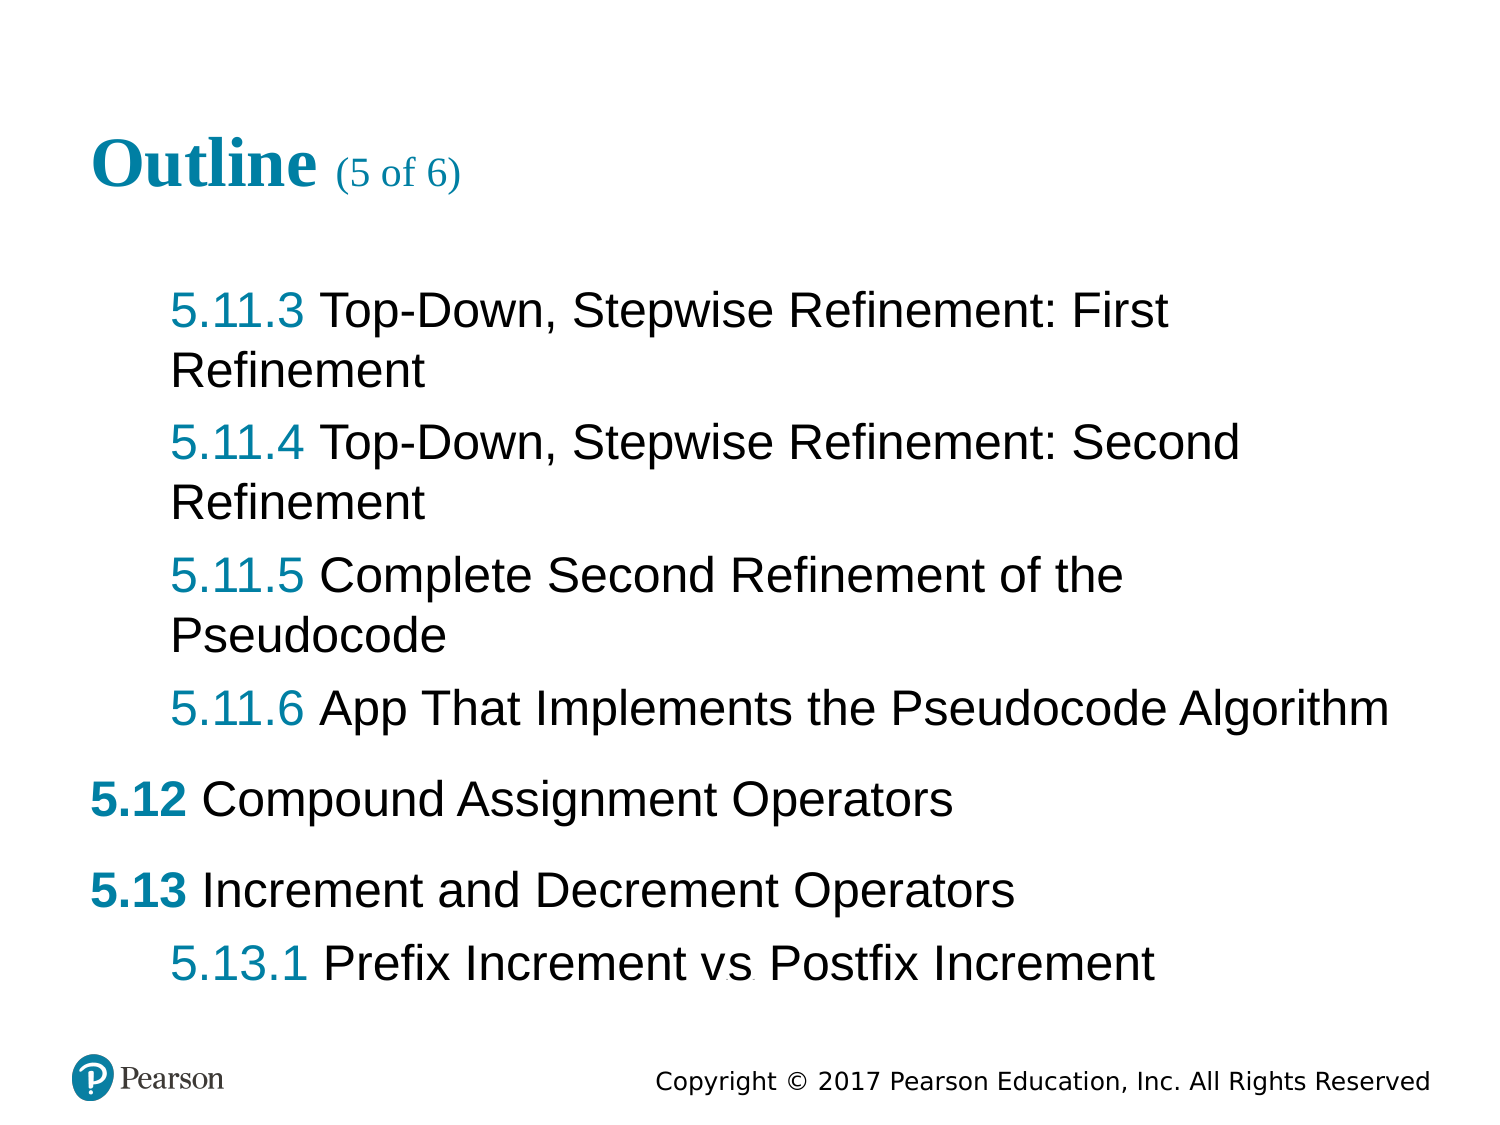

# Outline (5 of 6)
5.11.3 Top-Down, Stepwise Refinement: First Refinement
5.11.4 Top-Down, Stepwise Refinement: Second Refinement
5.11.5 Complete Second Refinement of the Pseudocode
5.11.6 App That Implements the Pseudocode Algorithm
5.12 Compound Assignment Operators
5.13 Increment and Decrement Operators
5.13.1 Prefix Increment versus Postfix Increment